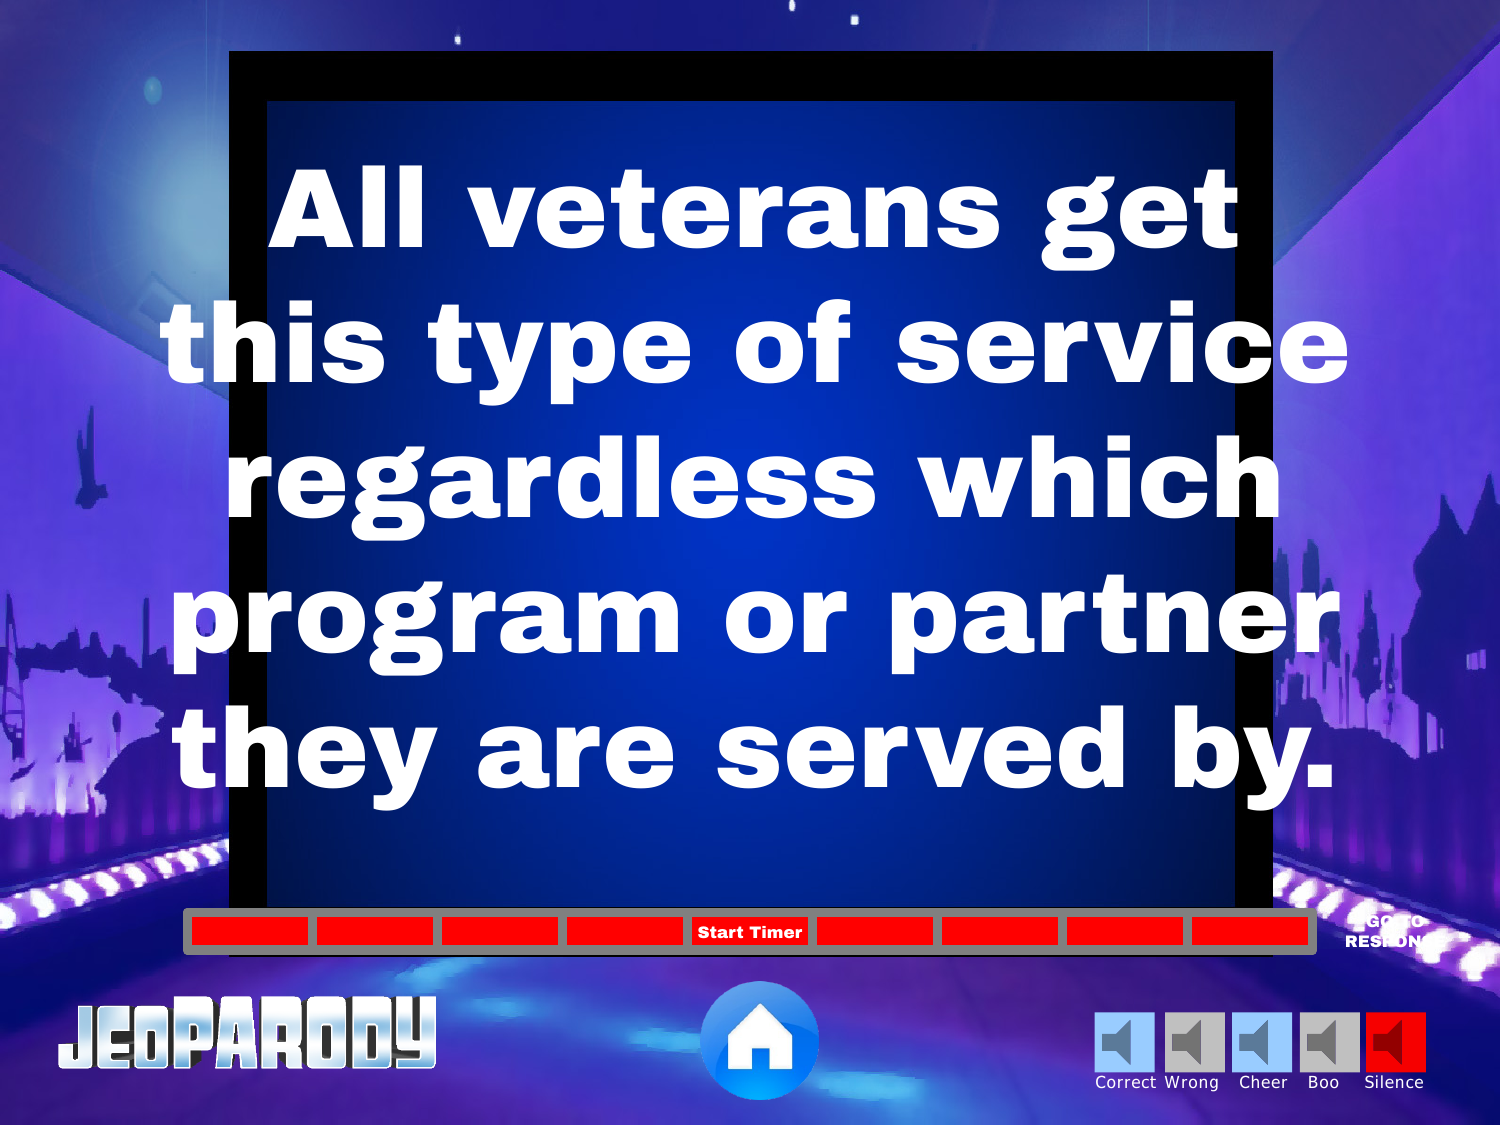

All veterans get this type of service regardless which program or partner they are served by.